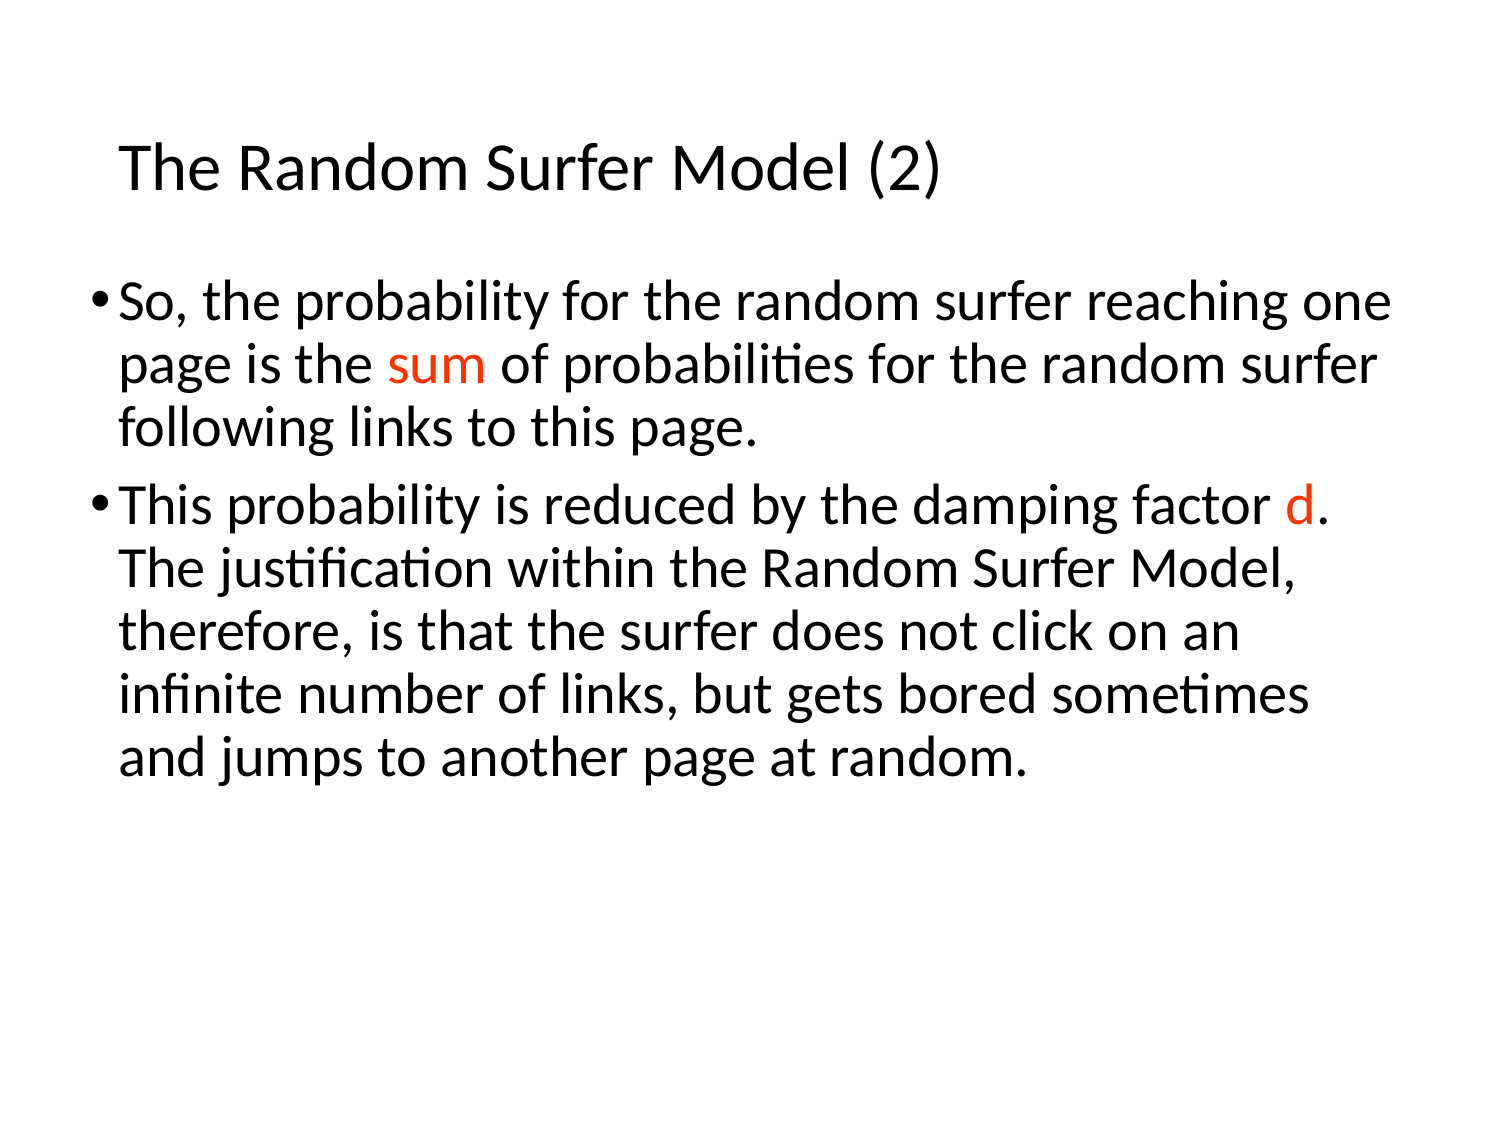

# The Random Surfer Model (2)
So, the probability for the random surfer reaching one page is the sum of probabilities for the random surfer following links to this page.
This probability is reduced by the damping factor d. The justification within the Random Surfer Model, therefore, is that the surfer does not click on an infinite number of links, but gets bored sometimes and jumps to another page at random.